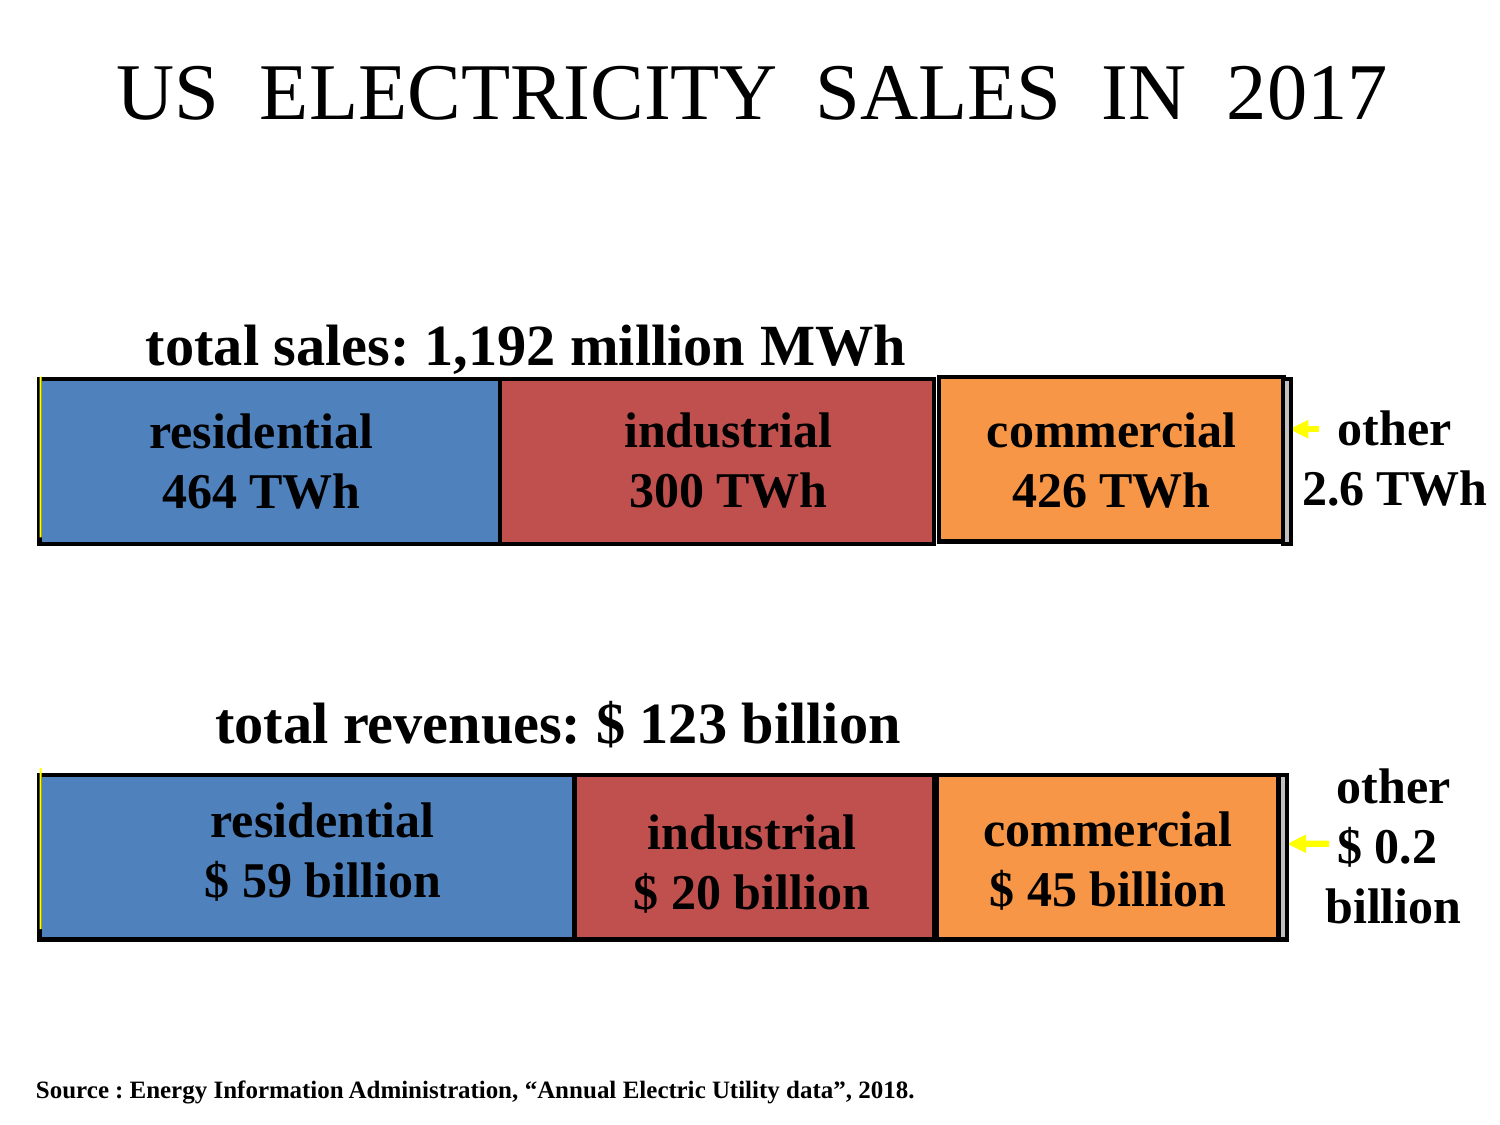

US  ELECTRICITY  SALES  IN  2017
total sales: 1,192 million MWh

other
2.6 TWh
industrial
300 TWh
commercial
426 TWh
residential
464 TWh

total revenues: $ 123 billion
other
$ 0.2
billion

residential
$ 59 billion
commercial $ 45 billion
industrial
$ 20 billion

Source : Energy Information Administration, “Annual Electric Utility data”, 2018.